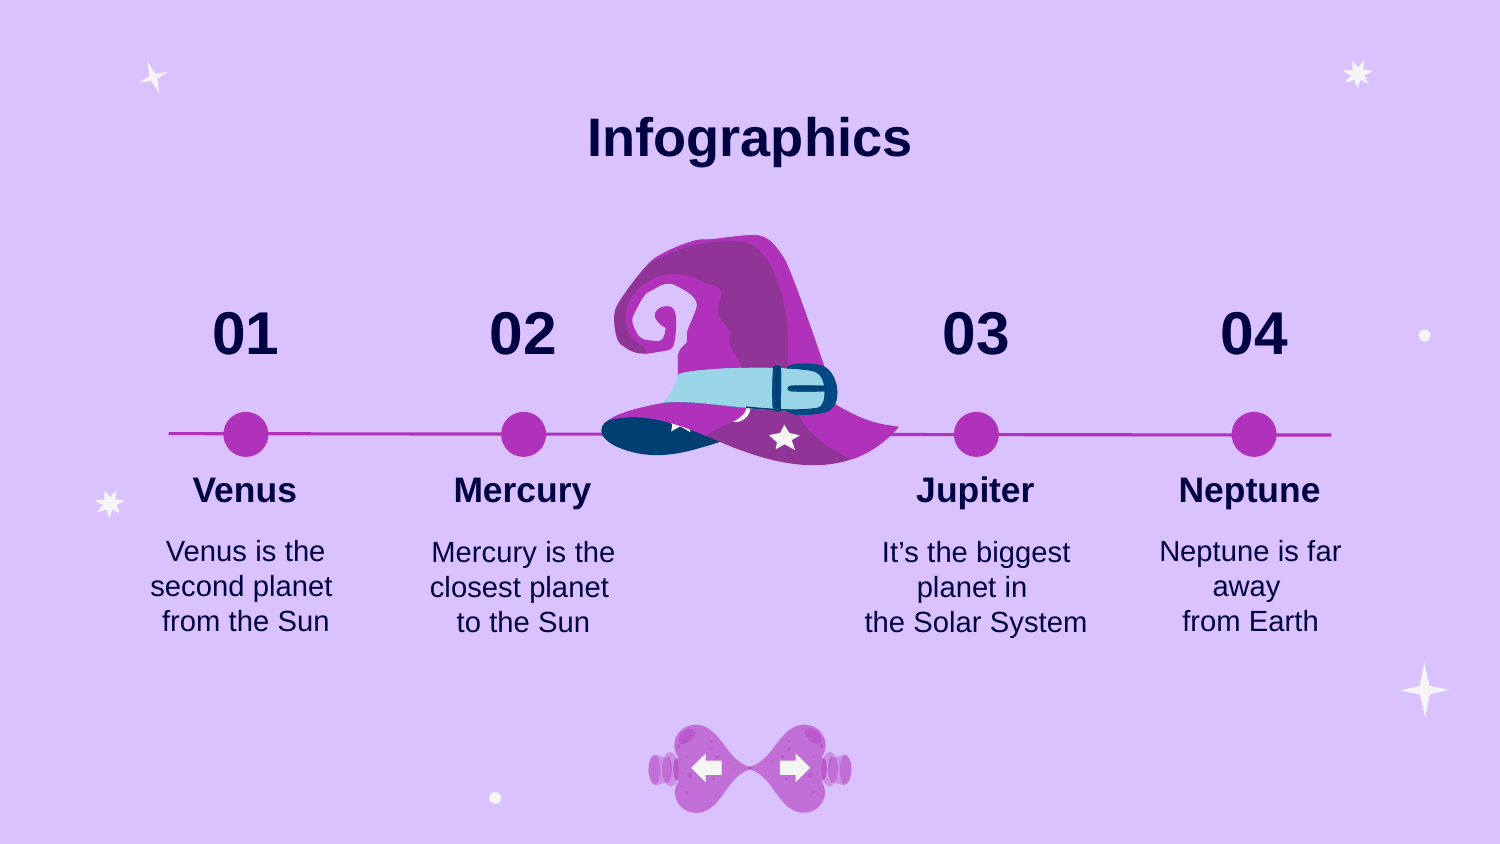

# Infographics

01
02
03
04

Venus
Mercury
Jupiter
Neptune
Venus is the second planet
from the Sun

Neptune is far away
from Earth

Mercury is the closest planet
to the Sun

It’s the biggest planet in
the Solar System